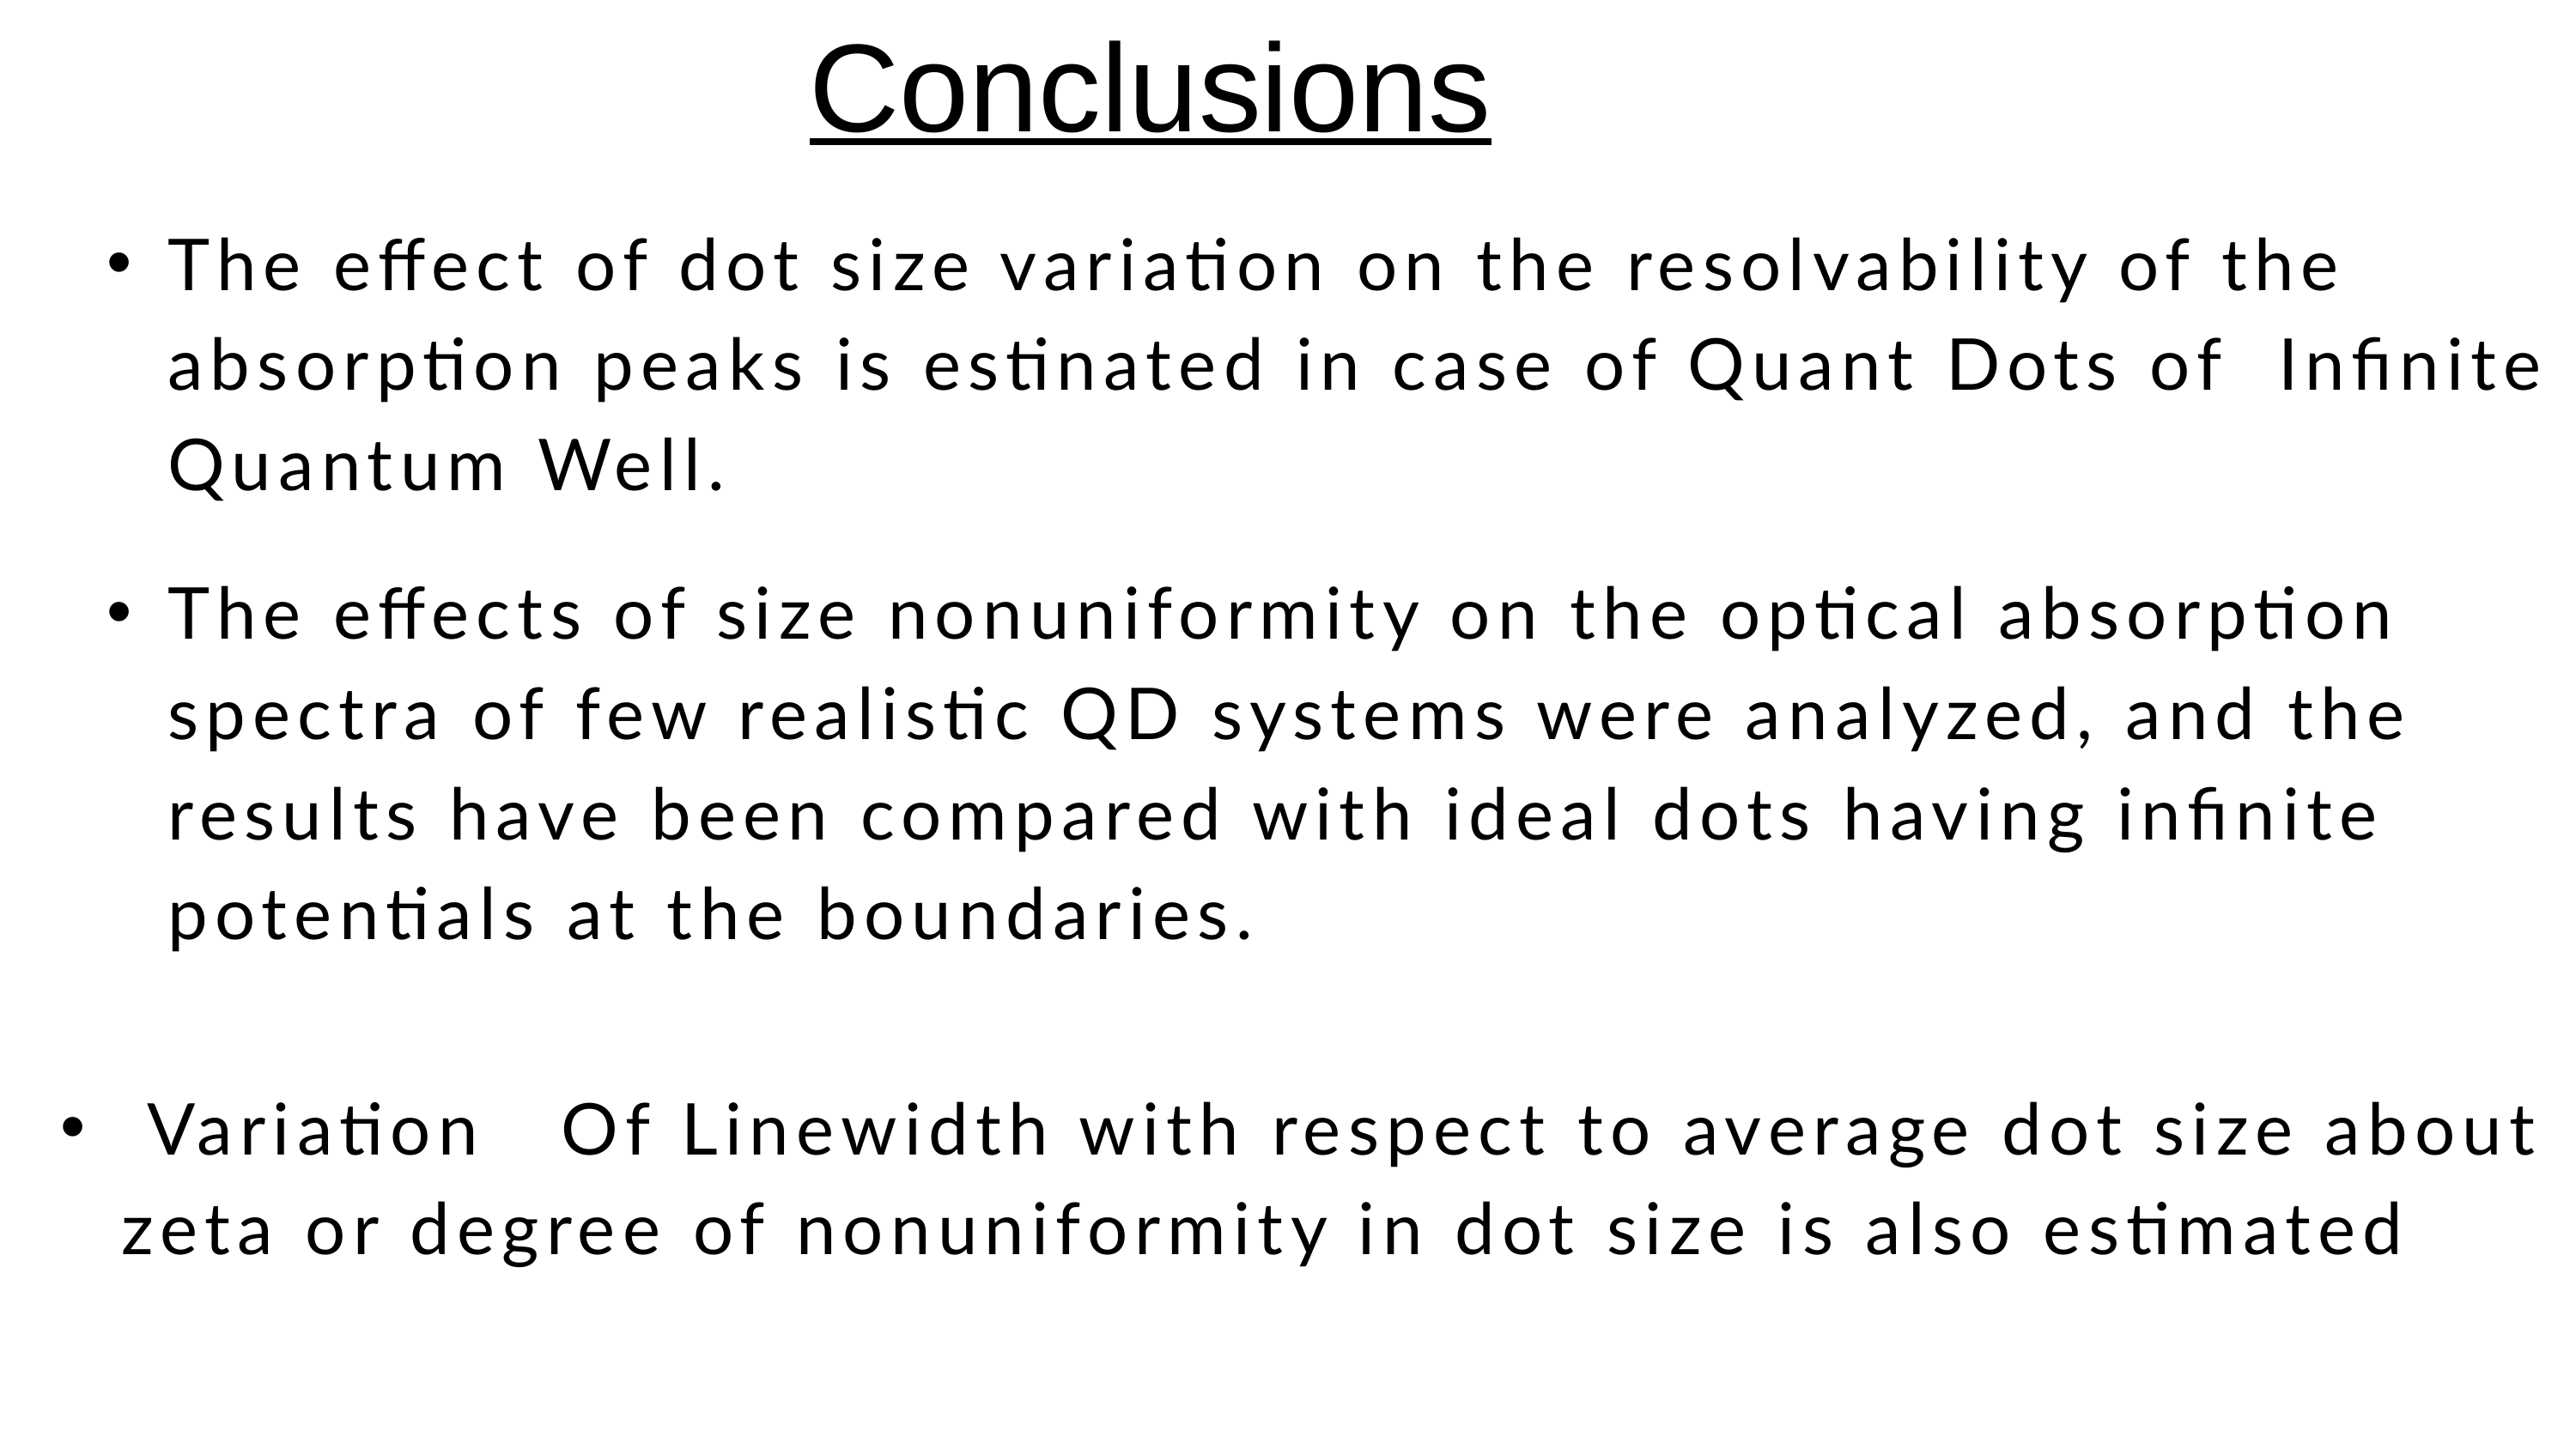

Conclusions
The effect of dot size variation on the resolvability of the absorption peaks is estinated in case of Quant Dots of  Infinite Quantum Well.
The effects of size nonuniformity on the optical absorption spectra of few realistic QD systems were analyzed, and the results have been compared with ideal dots having infinite potentials at the boundaries.

 Variation   Of Linewidth with respect to average dot size about zeta or degree of nonuniformity in dot size is also estimated